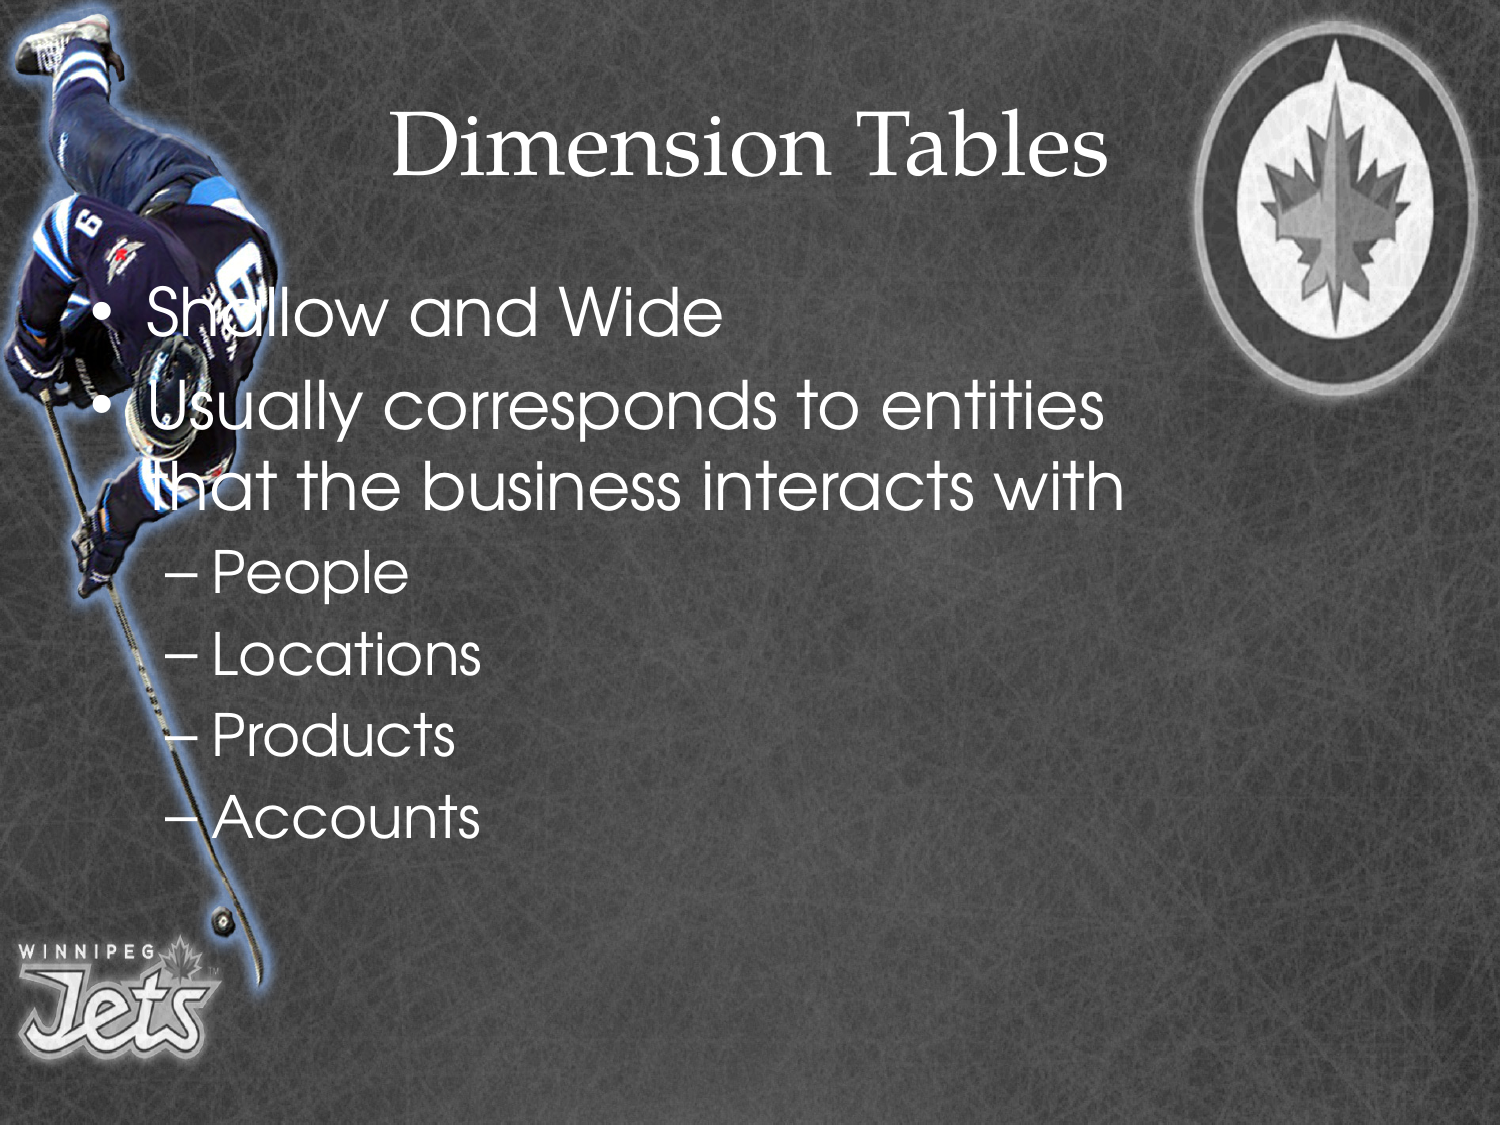

# Dimension Tables
Shallow and Wide
Usually corresponds to entities that the business interacts with
People
Locations
Products
Accounts